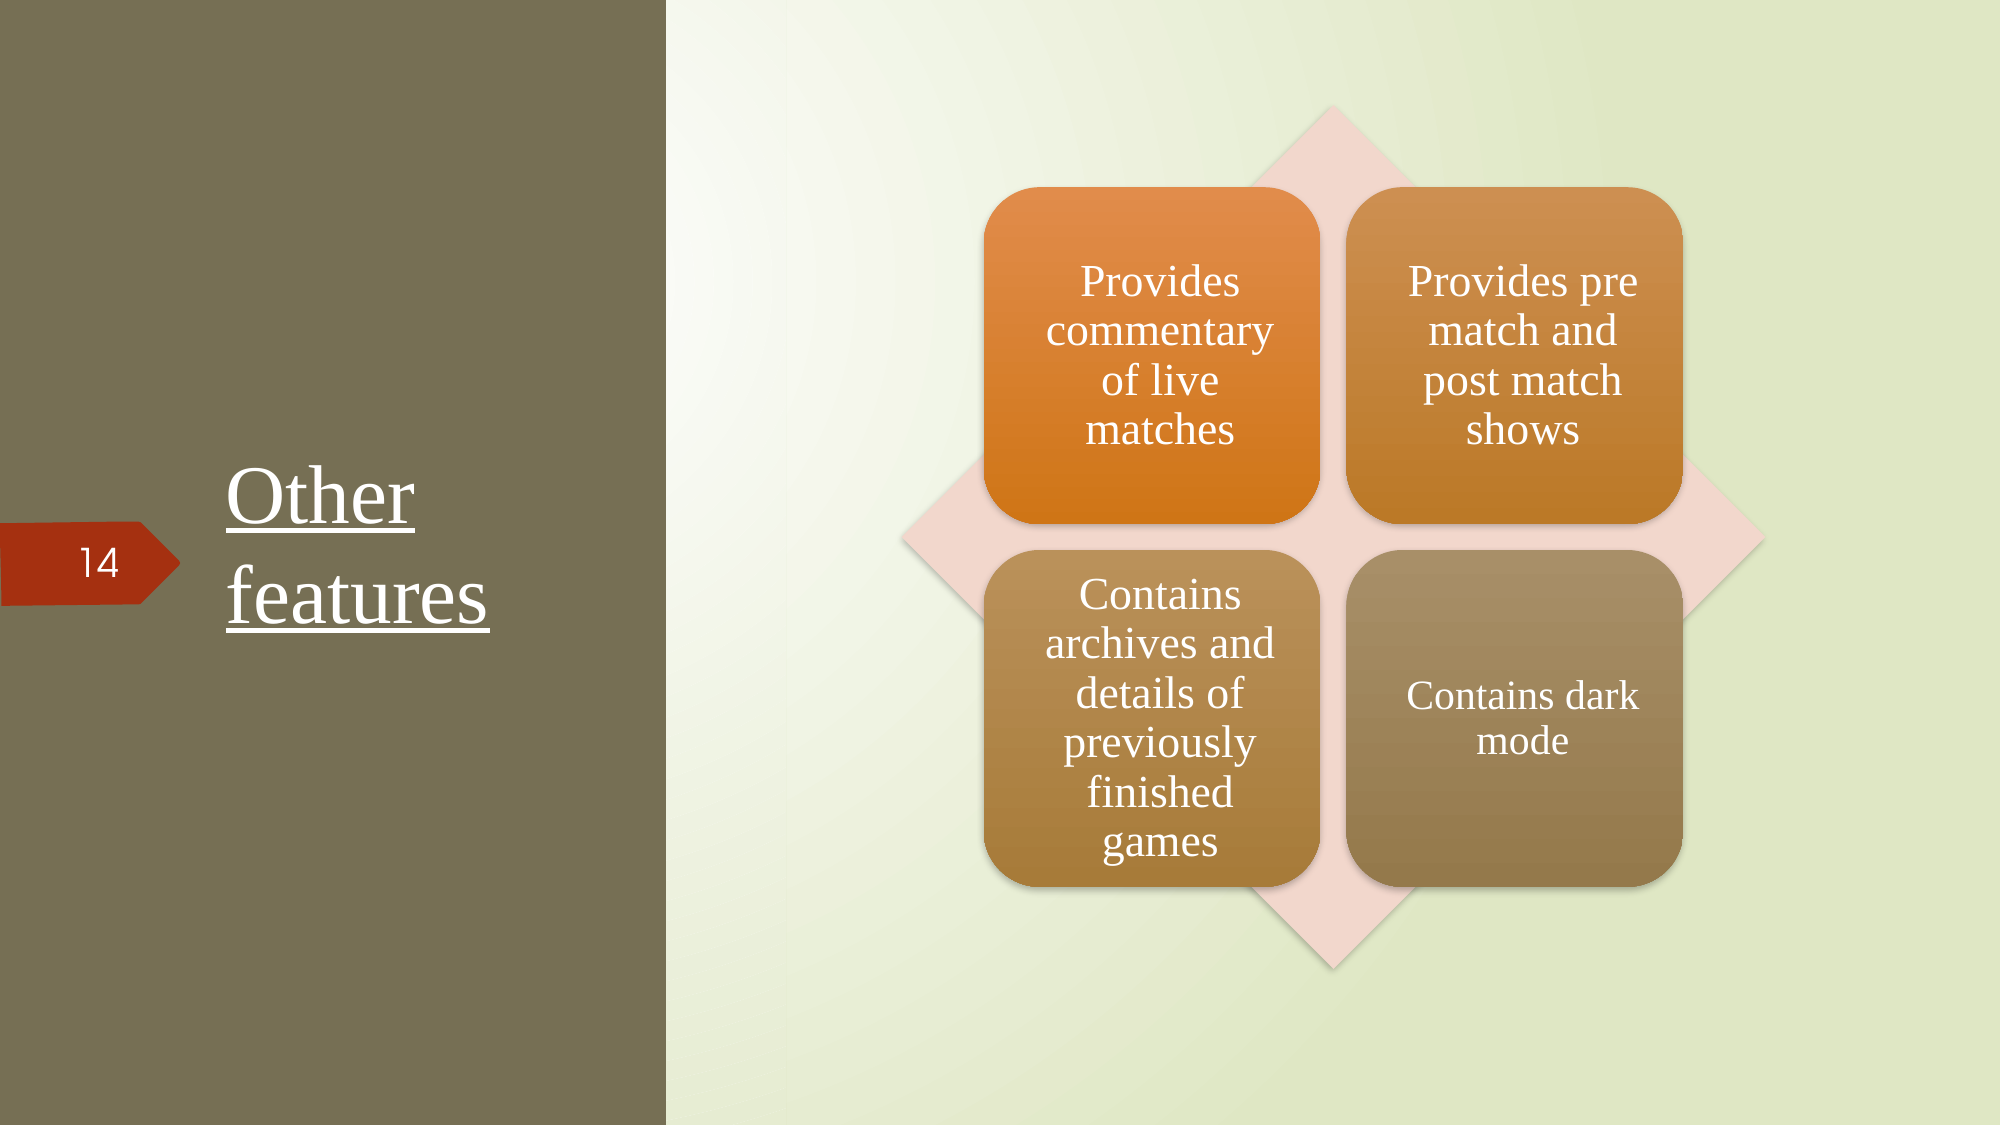

Provides commentary of live matches
Provides pre match and post match shows
Contains archives and details of previously finished games
Contains dark mode
# Other features

14